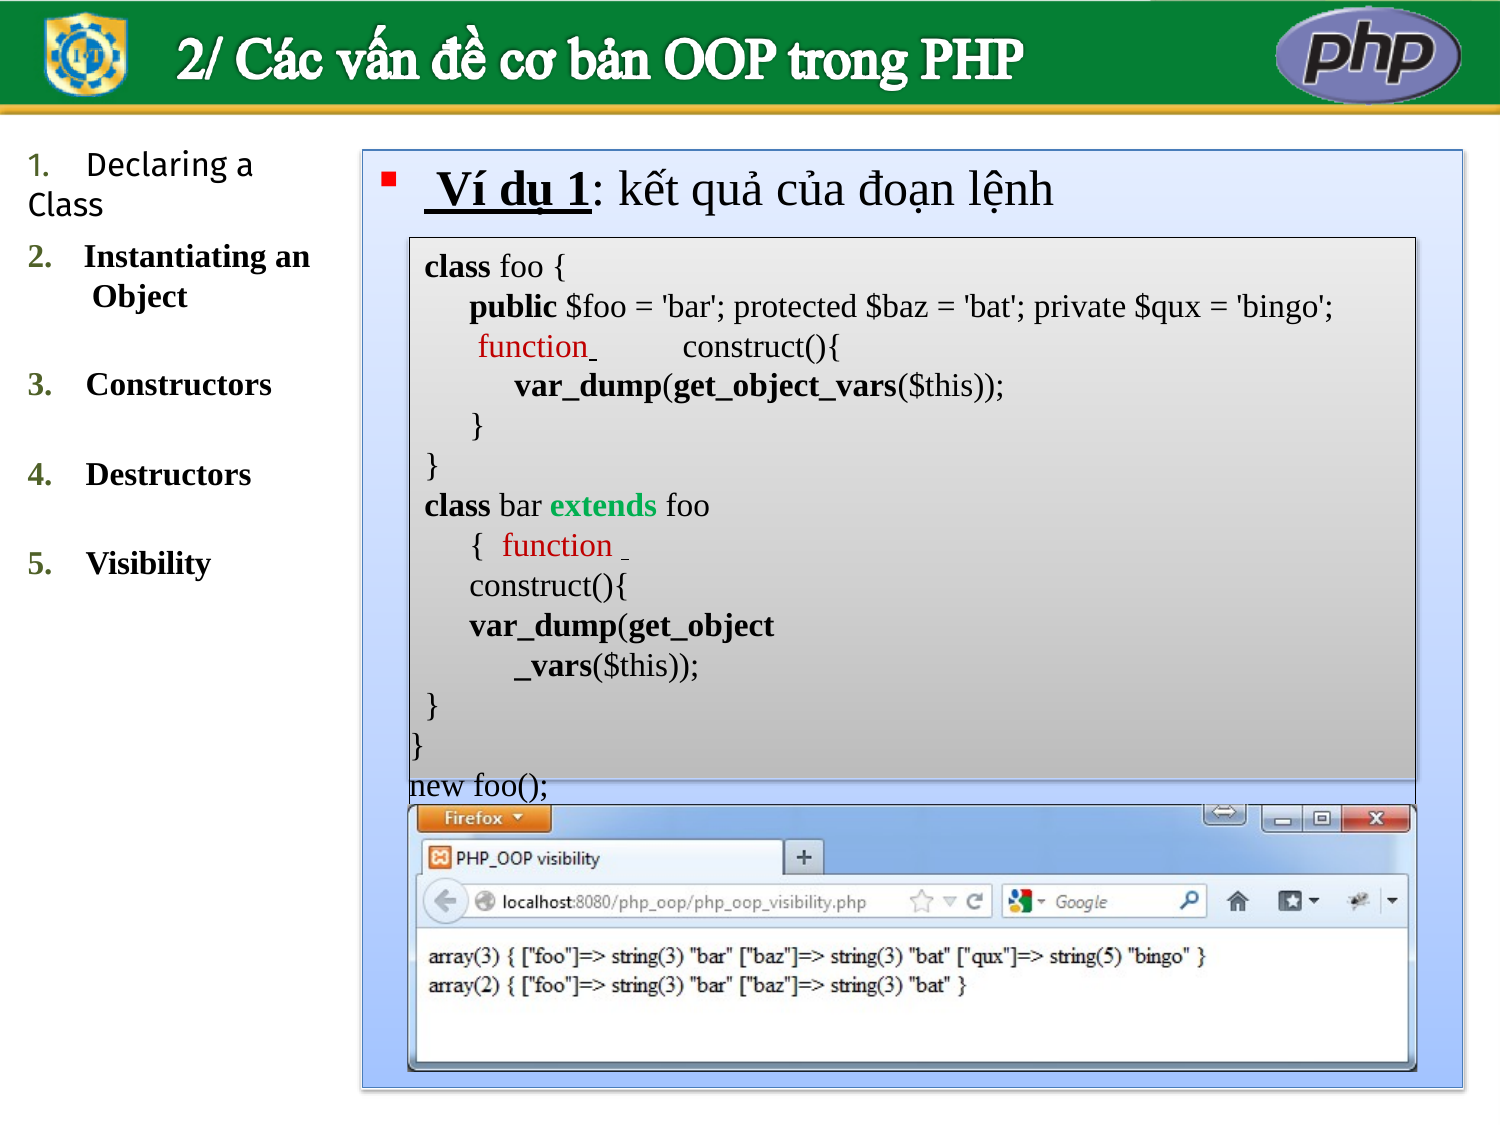

# 1.	Declaring a Class
 Ví dụ 1: kết quả của đoạn lệnh sau
2.	Instantiating an  Object

class foo {
public $foo = 'bar'; protected $baz = 'bat'; private $qux = 'bingo';  function 	construct(){
var_dump(get_object_vars($this));
}
}
class bar extends foo {  function  	construct(){
var_dump(get_object_vars($this));
}
}
new foo();
new bar();
3.	Constructors
4.	Destructors
5.	Visibility